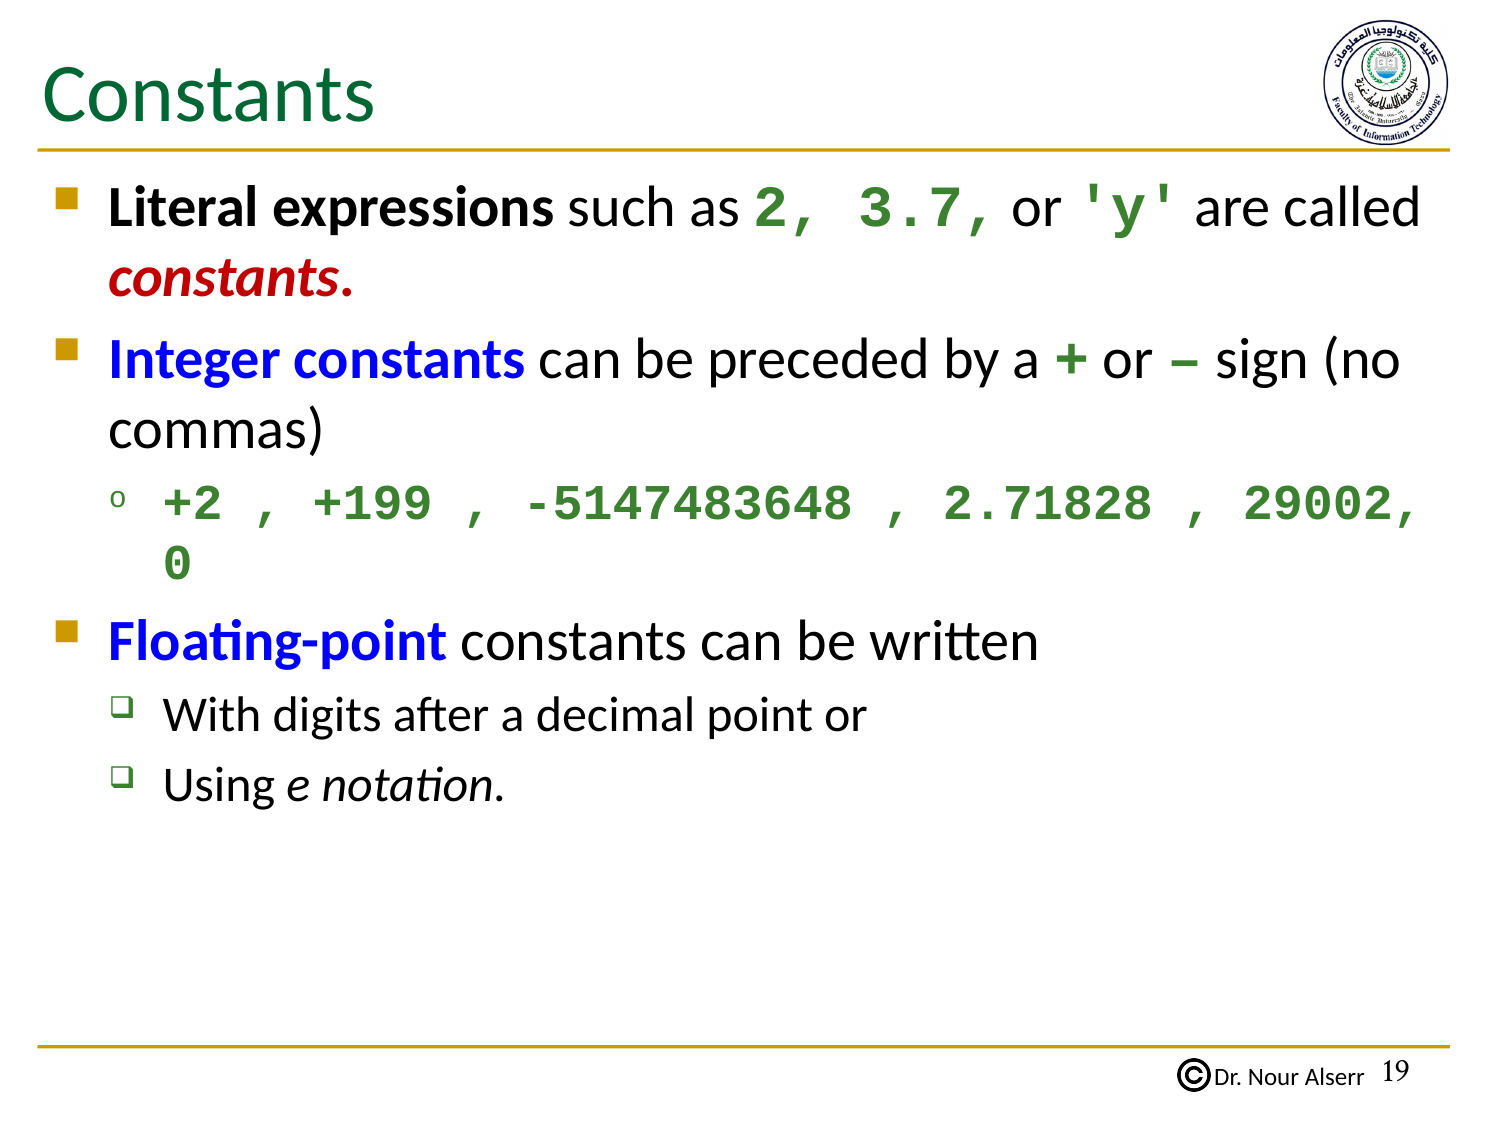

# Constants
Literal expressions such as 2, 3.7, or 'y' are called constants.
Integer constants can be preceded by a + or – sign (no commas)
+2 , +199 , -5147483648 , 2.71828 , 29002, 0
Floating-point constants can be written
With digits after a decimal point or
Using e notation.

19